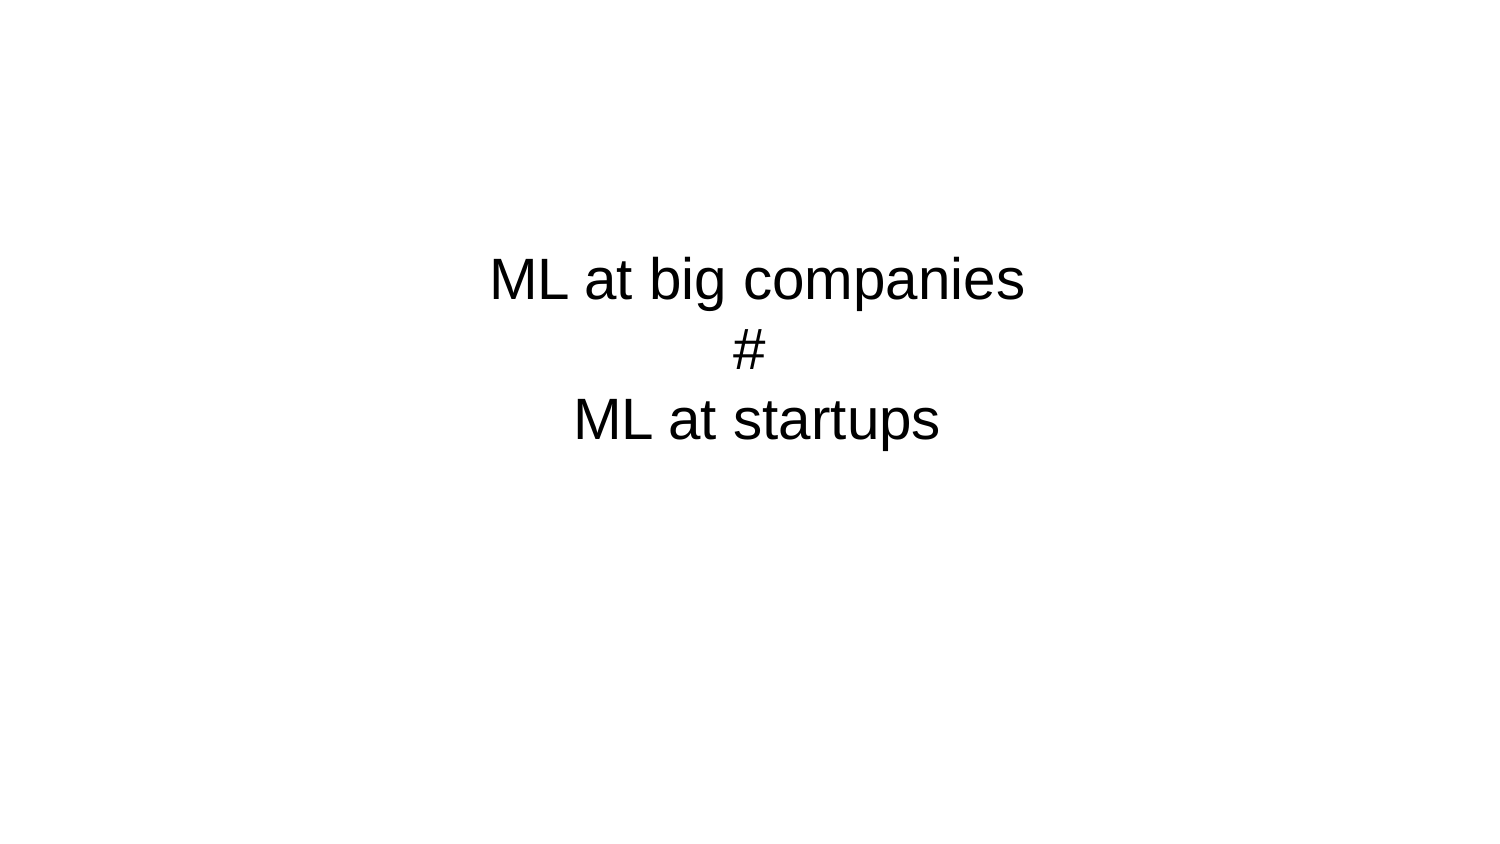

ML at big companies
#
ML at startups